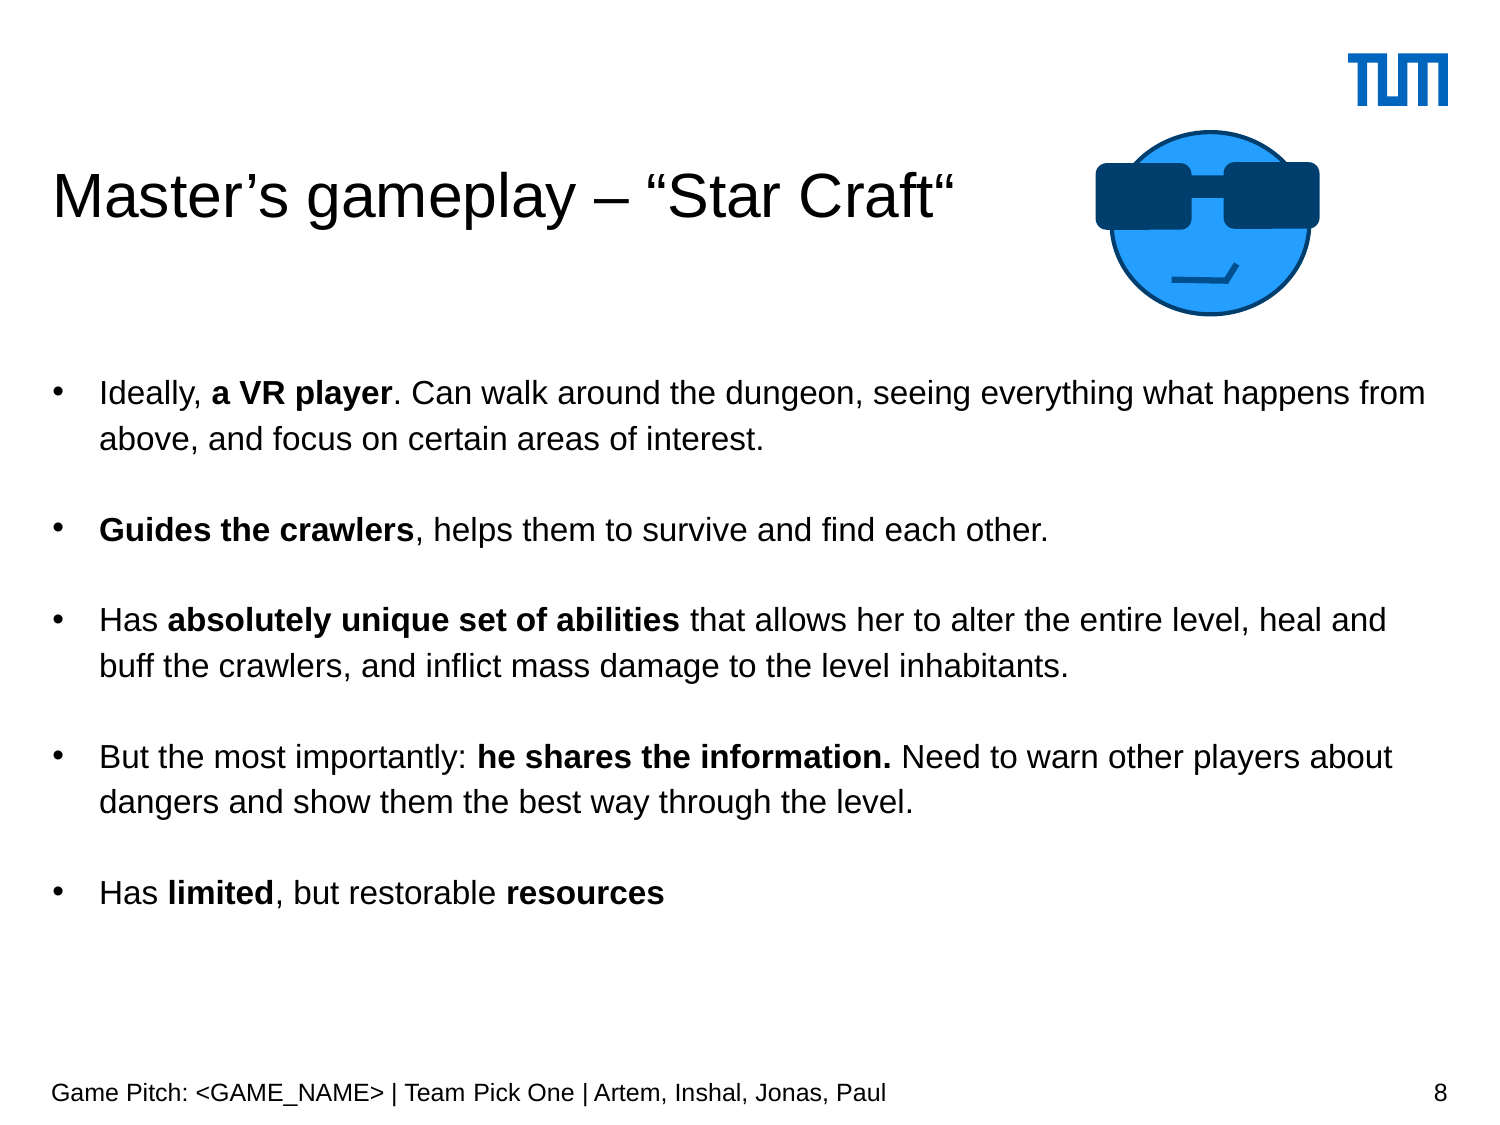

# Master’s gameplay – “Star Craft“

Ideally, a VR player. Can walk around the dungeon, seeing everything what happens from above, and focus on certain areas of interest.

Guides the crawlers, helps them to survive and find each other.

Has absolutely unique set of abilities that allows her to alter the entire level, heal and buff the crawlers, and inflict mass damage to the level inhabitants.

But the most importantly: he shares the information. Need to warn other players about dangers and show them the best way through the level.

Has limited, but restorable resources

Game Pitch: <GAME_NAME> | Team Pick One | Artem, Inshal, Jonas, Paul
8